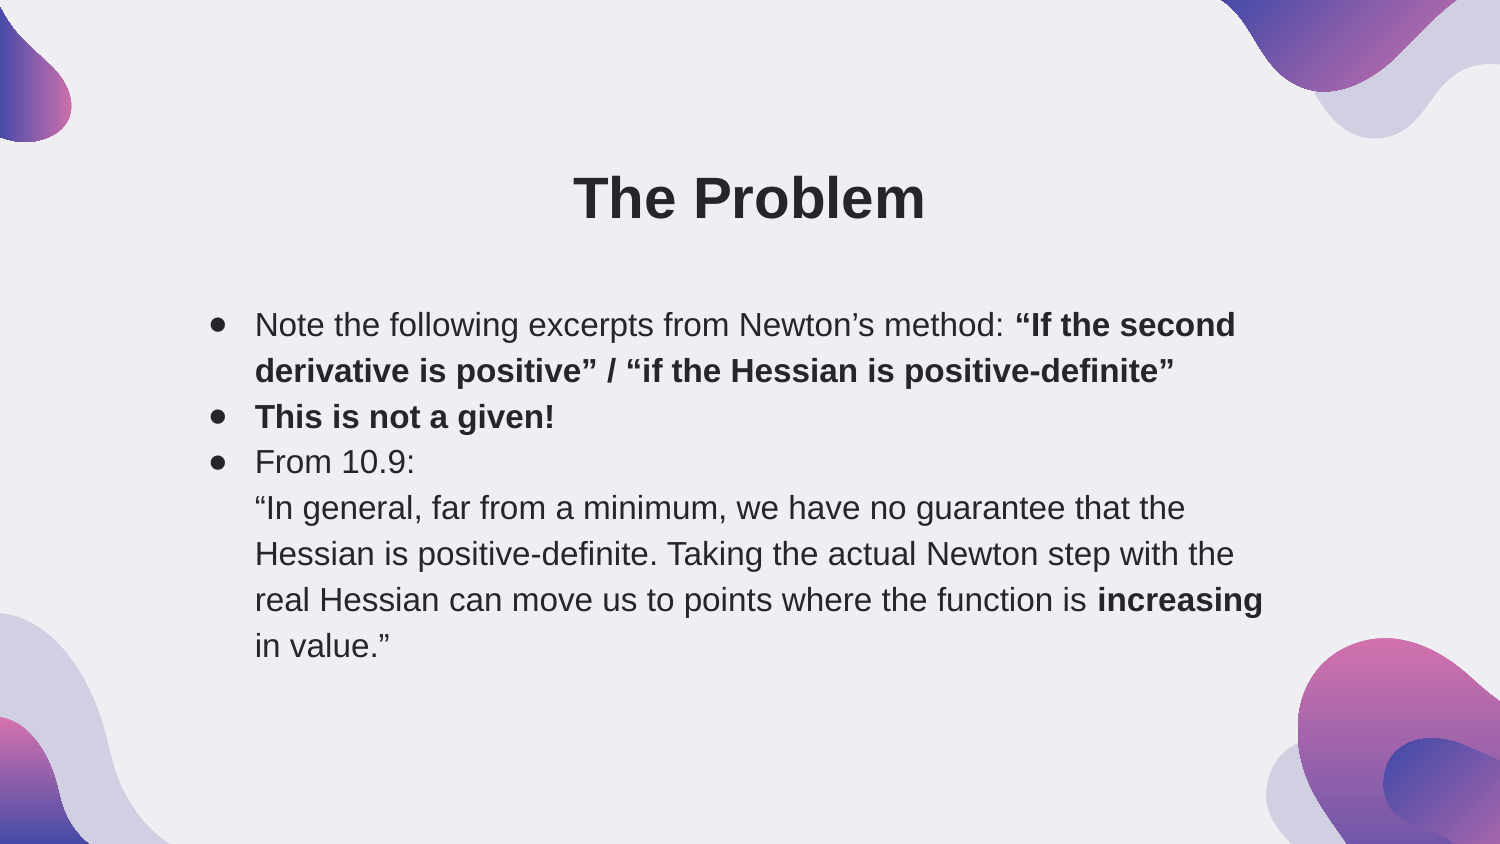

# The Problem
Note the following excerpts from Newton’s method: “If the second derivative is positive” / “if the Hessian is positive-definite”
This is not a given!
From 10.9:
“In general, far from a minimum, we have no guarantee that the Hessian is positive-definite. Taking the actual Newton step with the real Hessian can move us to points where the function is increasing in value.”